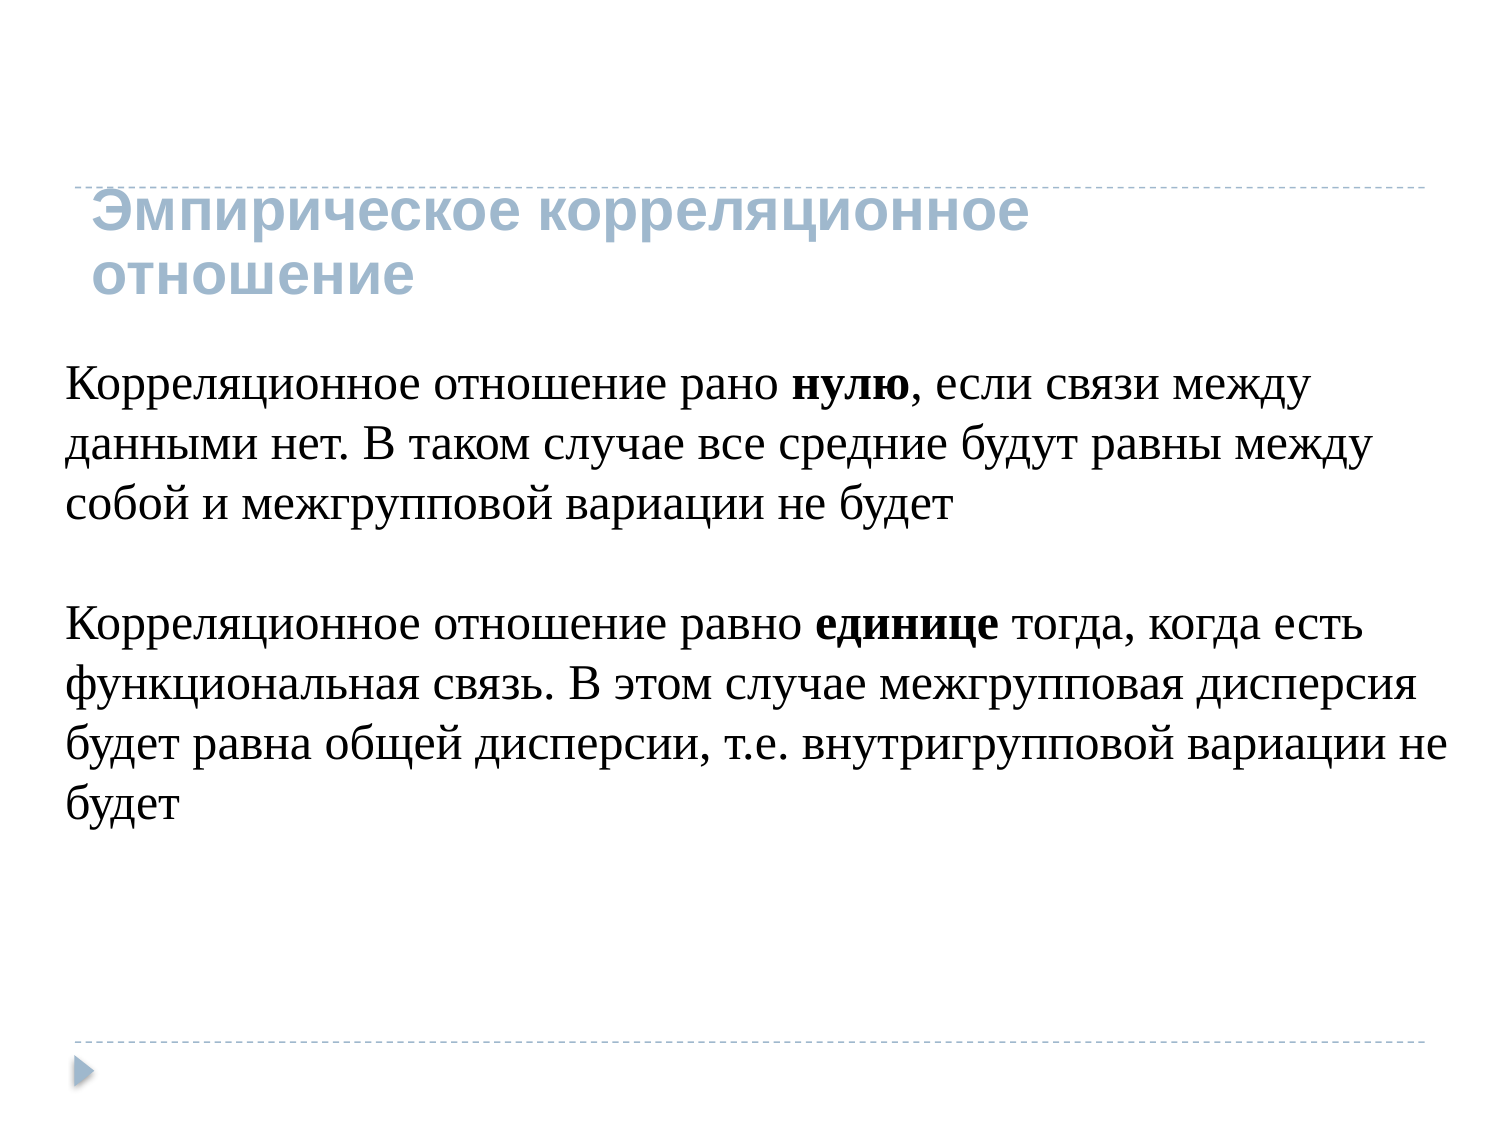

Эмпирическое корреляционное отношение
Корреляционное отношение рано нулю, если связи между данными нет. В таком случае все средние будут равны между собой и межгрупповой вариации не будет

Корреляционное отношение равно единице тогда, когда есть функциональная связь. В этом случае межгрупповая дисперсия будет равна общей дисперсии, т.е. внутригрупповой вариации не будет